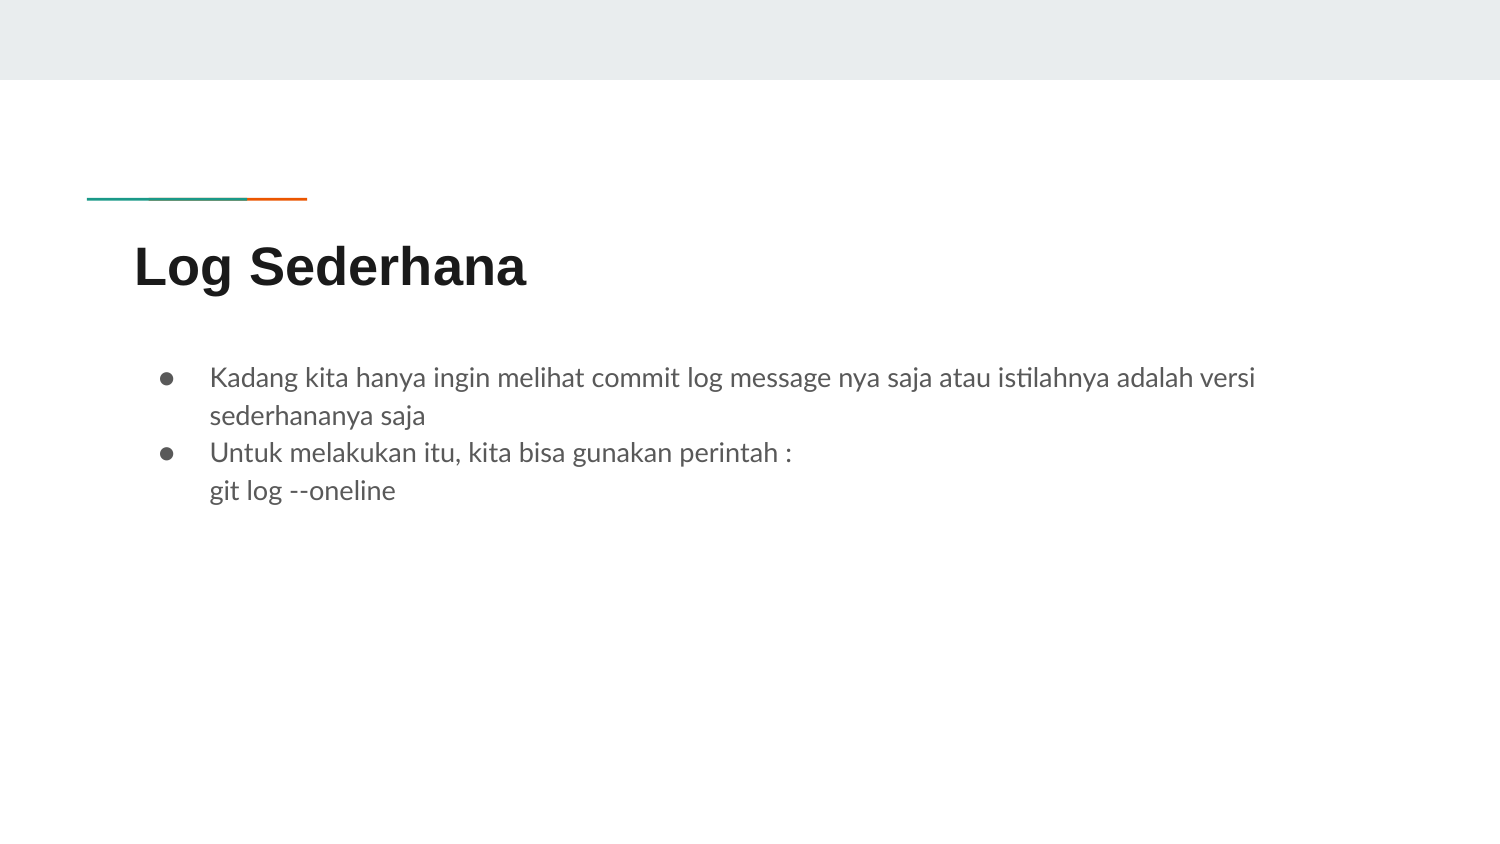

# Log Sederhana
Kadang kita hanya ingin melihat commit log message nya saja atau istilahnya adalah versi sederhananya saja
Untuk melakukan itu, kita bisa gunakan perintah :
git log --oneline